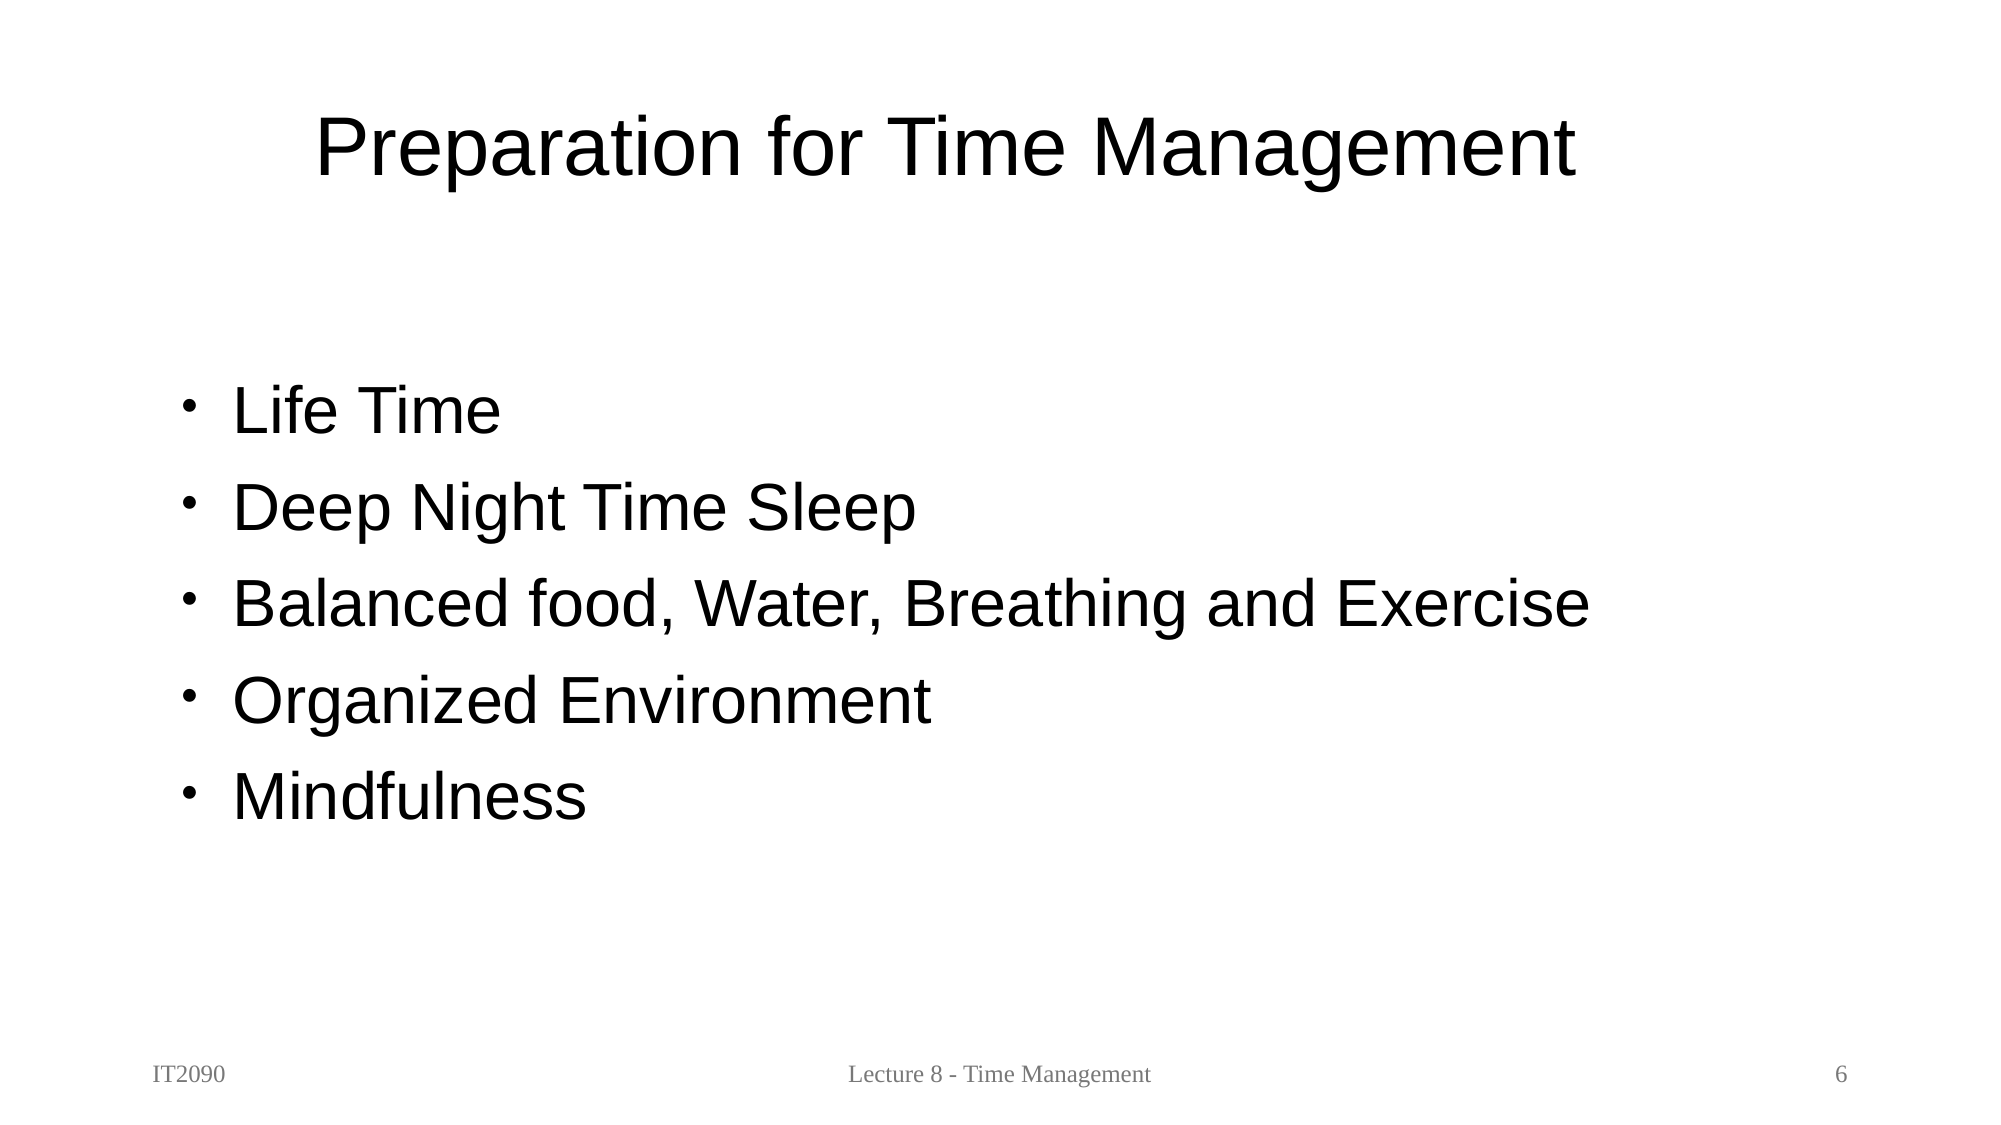

Preparation for Time Management
Life Time
Deep Night Time Sleep
Balanced food, Water, Breathing and Exercise
Organized Environment
Mindfulness
IT2090
Lecture 8 - Time Management
6